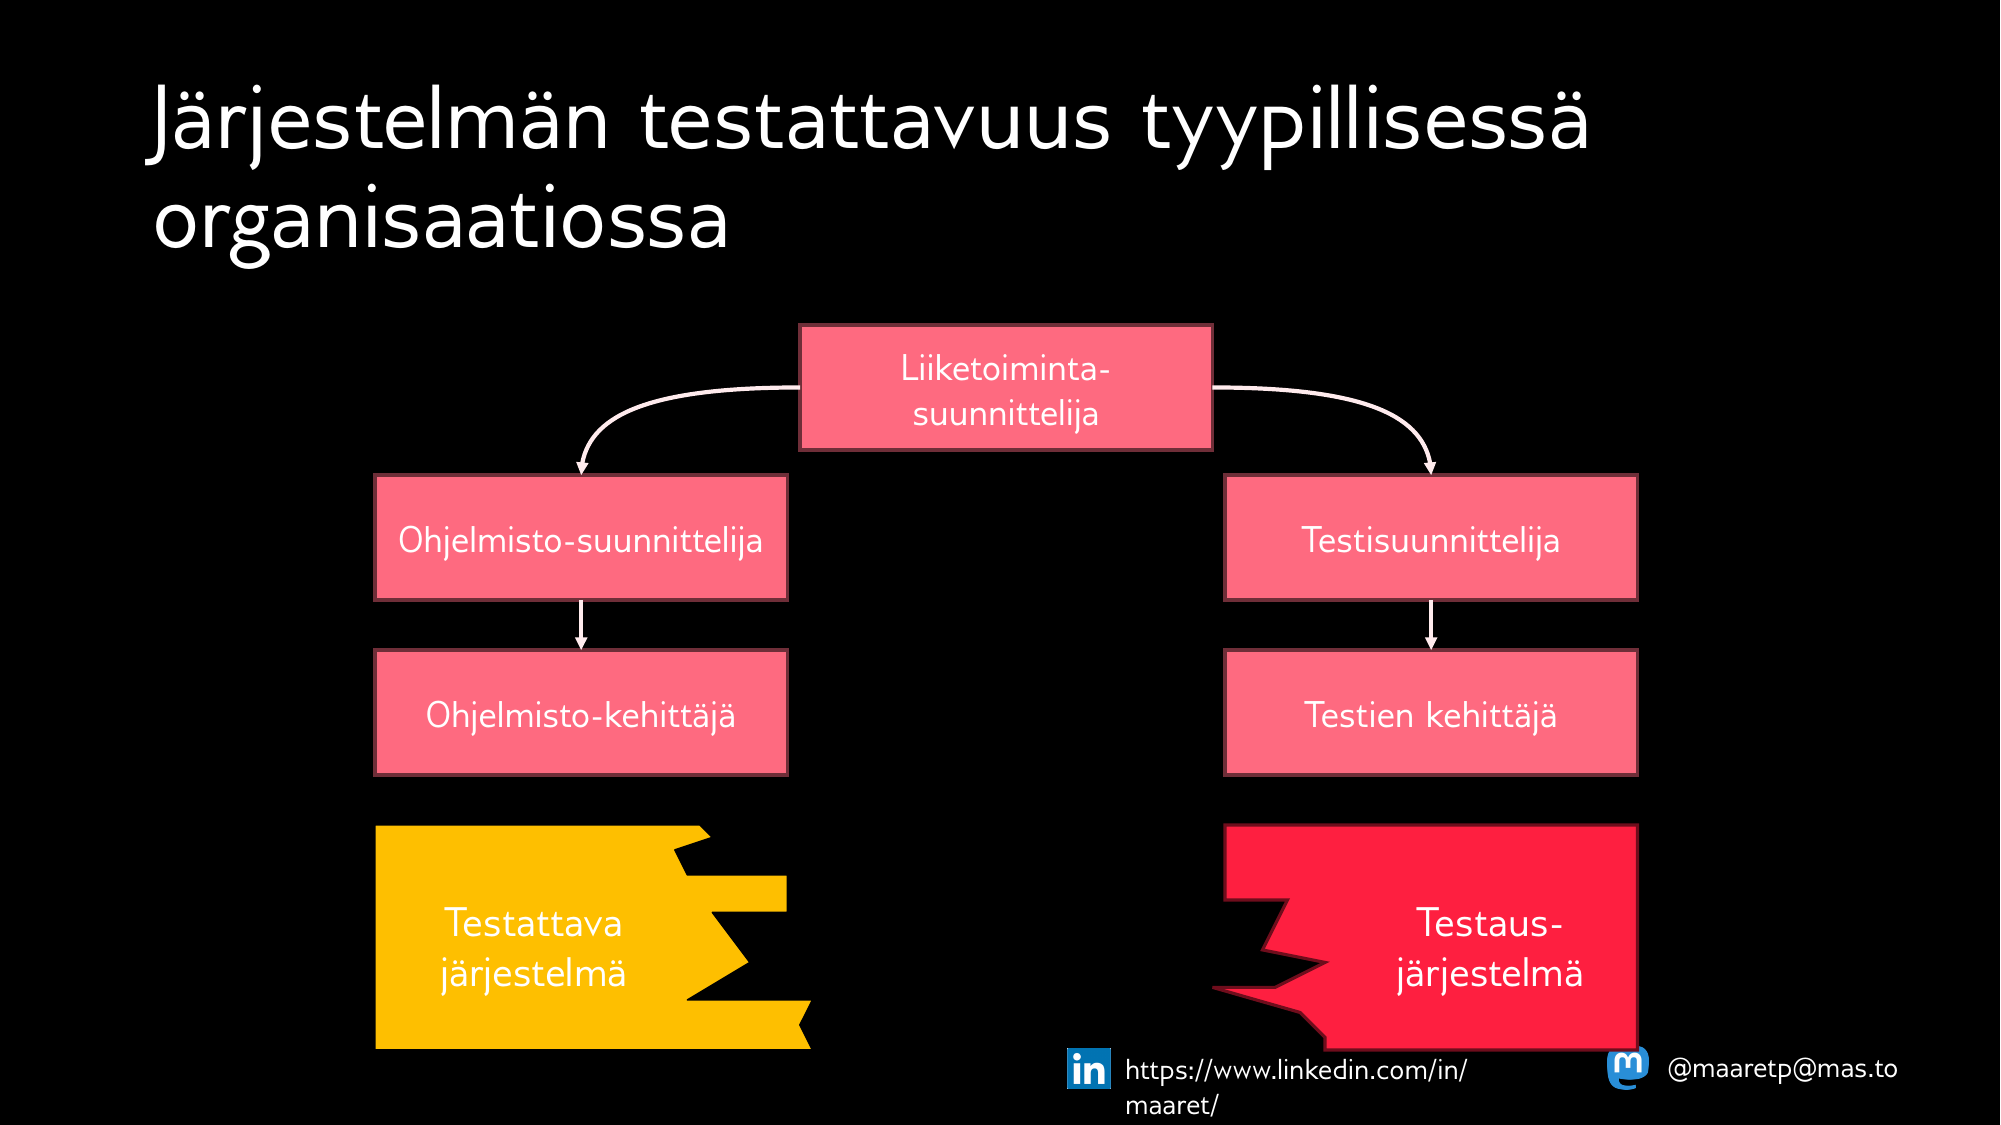

# Järjestelmän testattavuus tyypillisessä organisaatiossa
Liiketoiminta-suunnittelija
Ohjelmisto-suunnittelija
Testisuunnittelija
Ohjelmisto-kehittäjä
Testien kehittäjä

Testattava järjestelmä
Testaus-järjestelmä